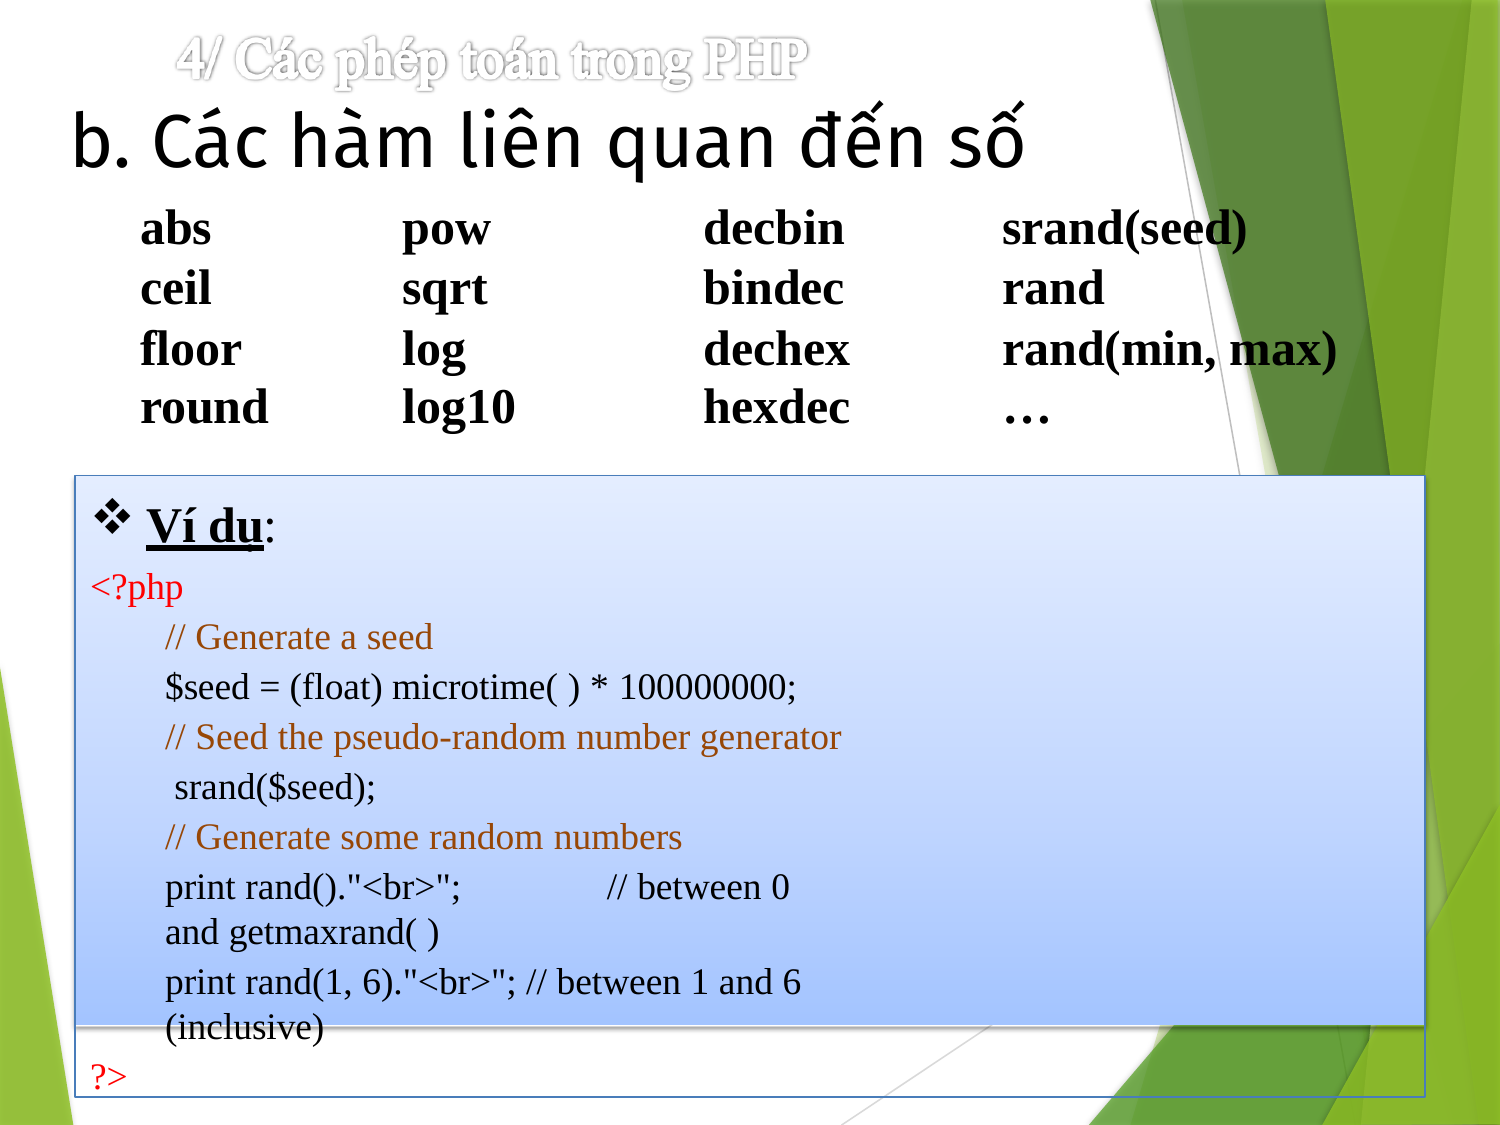

# b. Các hàm liên quan đến số
| abs | pow | decbin | srand(seed) |
| --- | --- | --- | --- |
| ceil | sqrt | bindec | rand |
| floor | log | dechex | rand(min, max) |
| round | log10 | hexdec | … |

Ví dụ:
<?php
// Generate a seed
$seed = (float) microtime( ) * 100000000;
// Seed the pseudo-random number generator  srand($seed);
// Generate some random numbers
print rand()."<br>";	// between 0 and getmaxrand( )
print rand(1, 6)."<br>"; // between 1 and 6 (inclusive)
?>